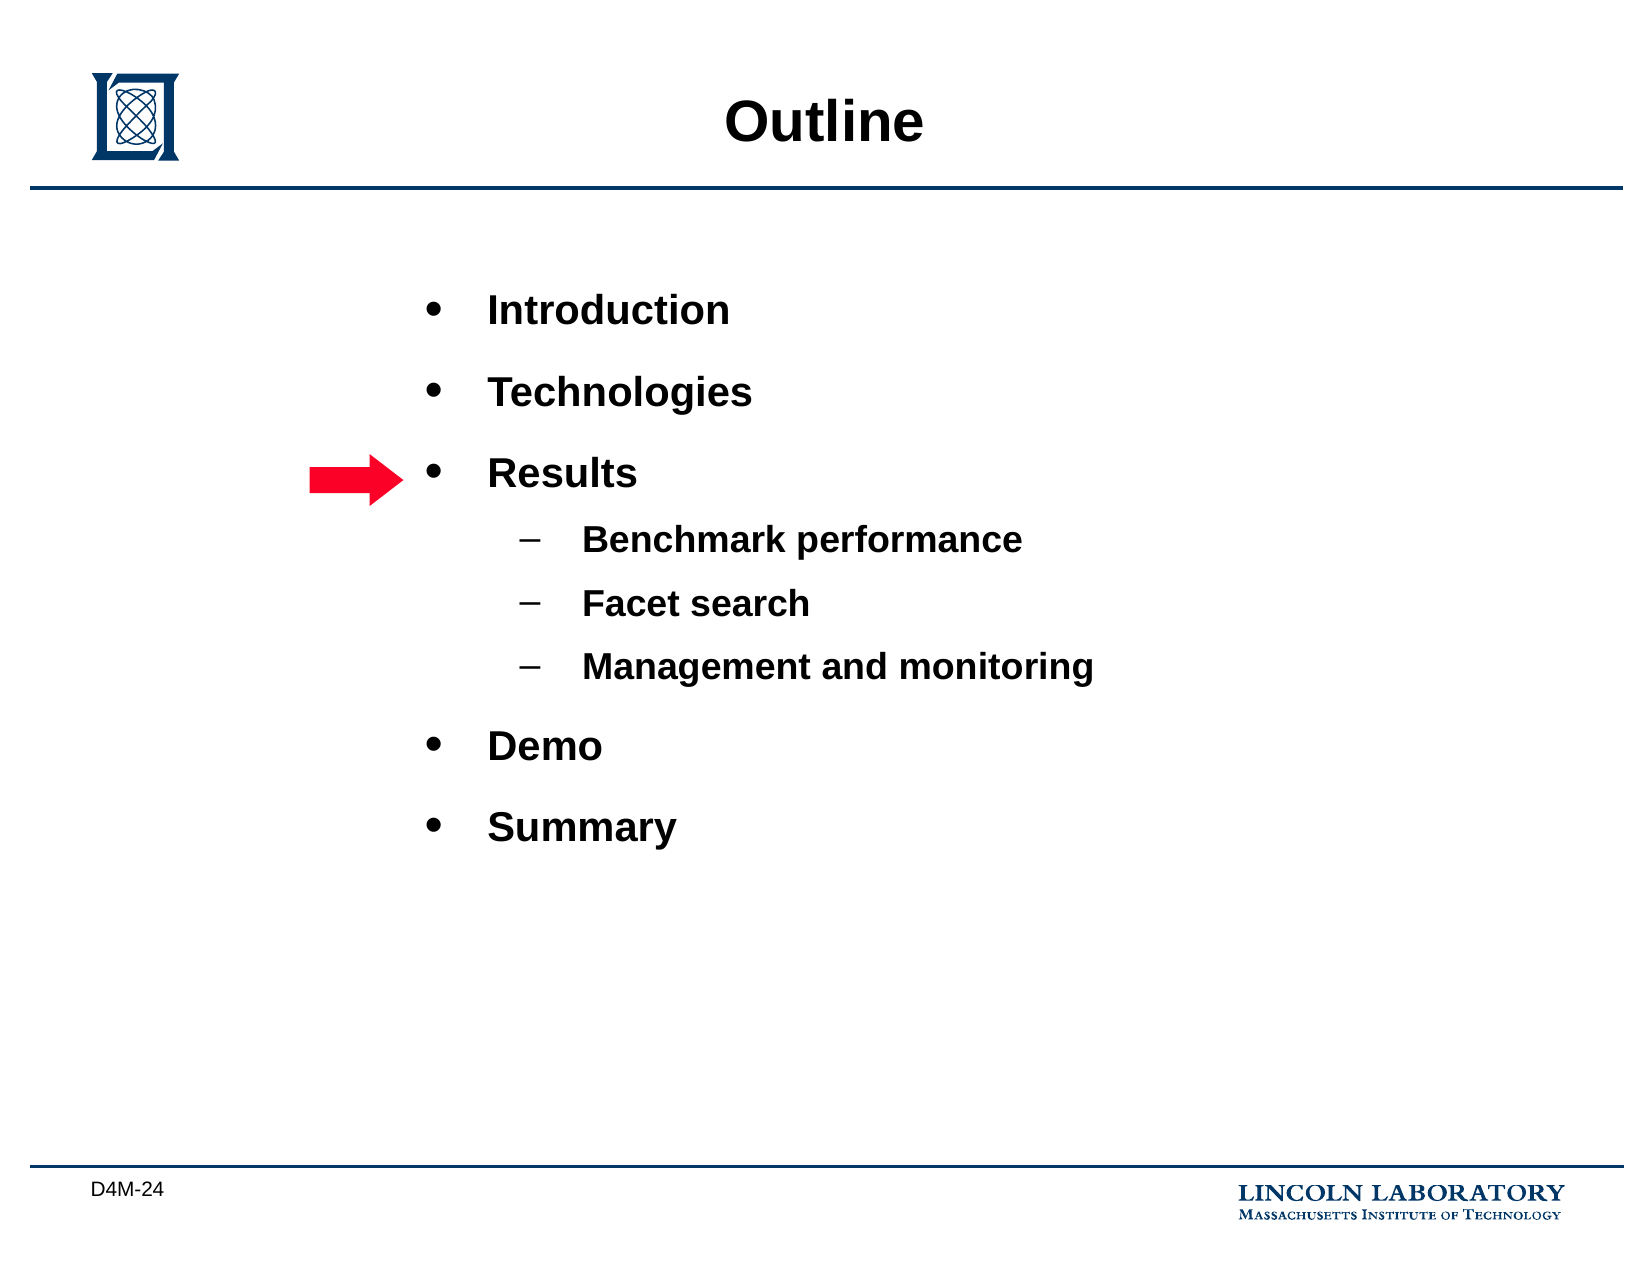

# Outline
Introduction
Technologies
Results
Benchmark performance
Facet search
Management and monitoring
Demo
Summary